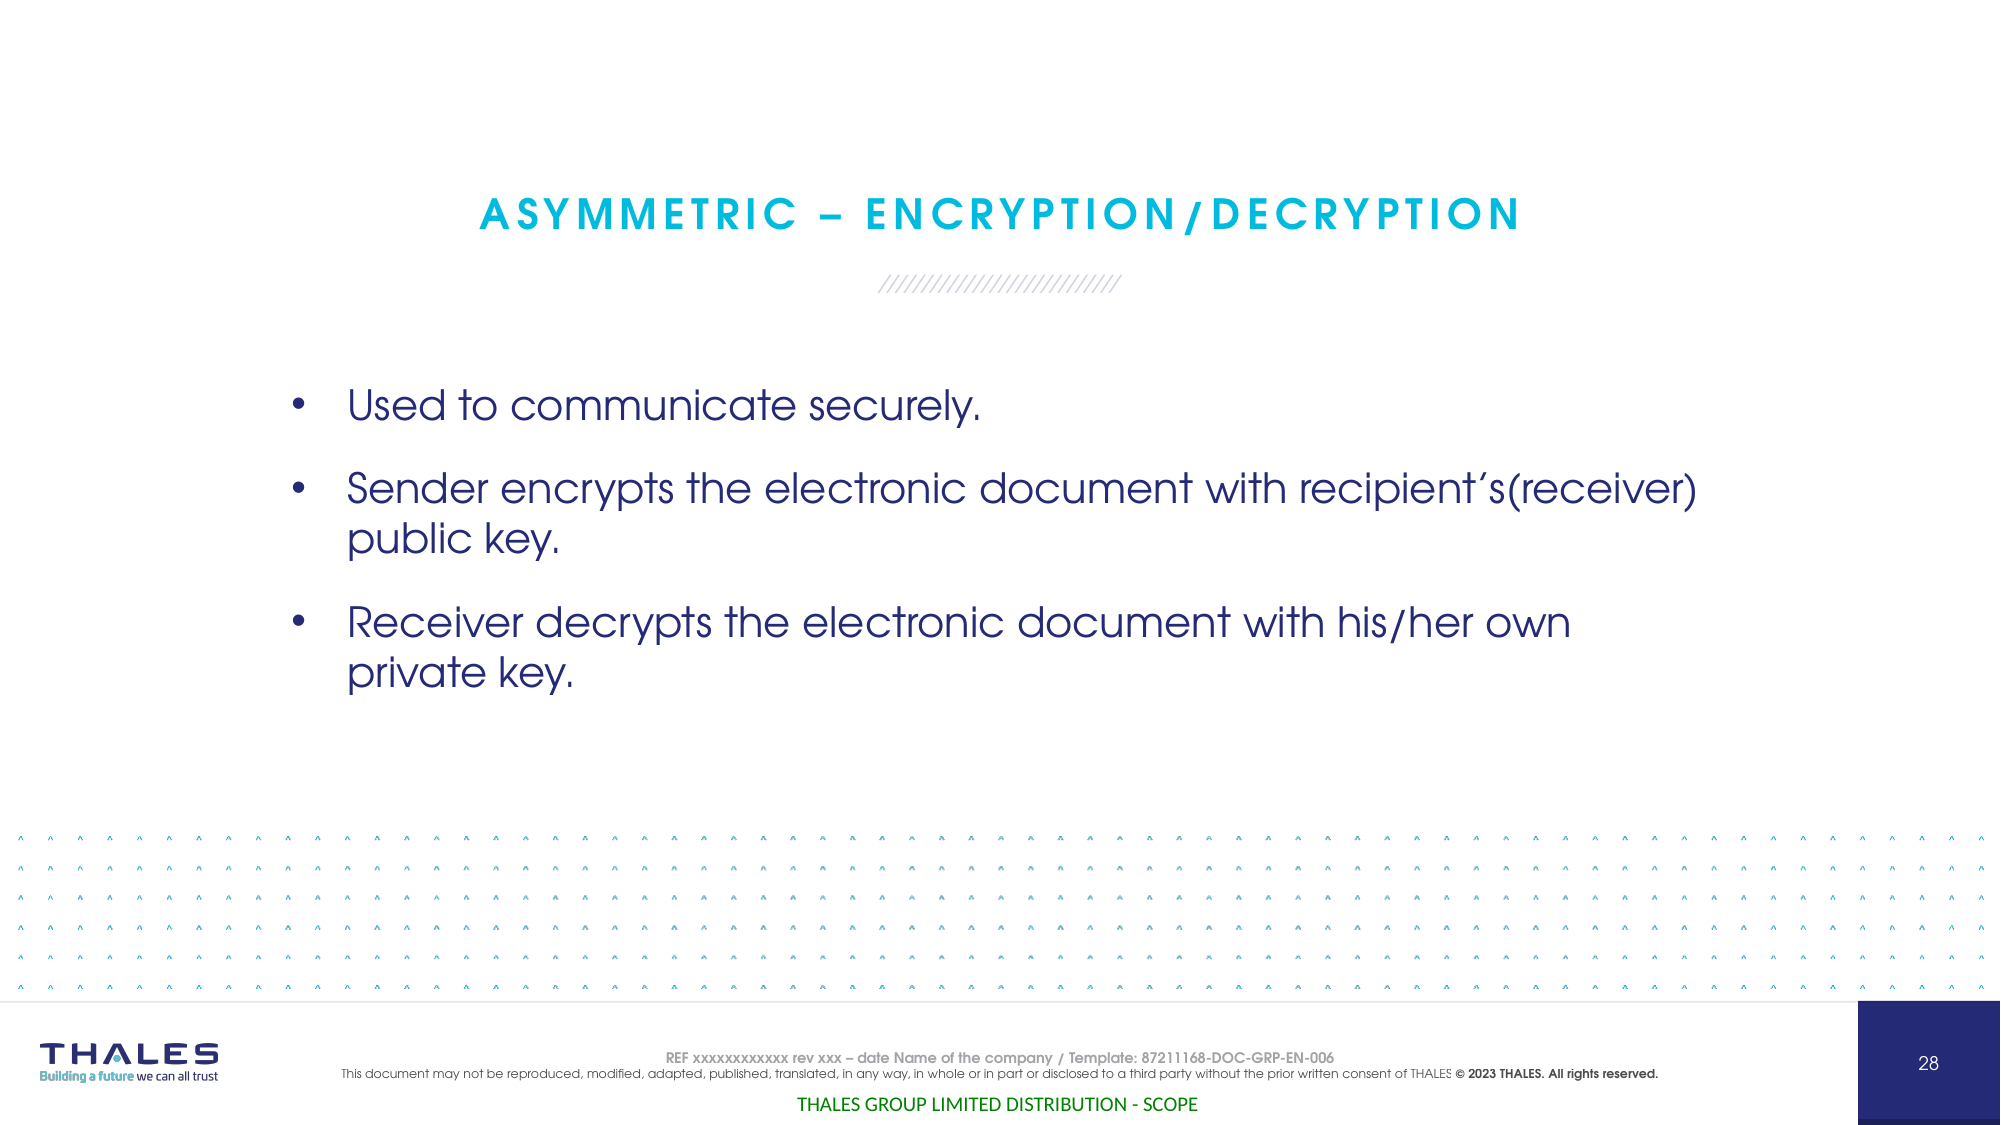

# Asymmetric – ENCRYPTION/DECRYPTION
Used to communicate securely.
Sender encrypts the electronic document with recipient’s(receiver) public key.
Receiver decrypts the electronic document with his/her own private key.